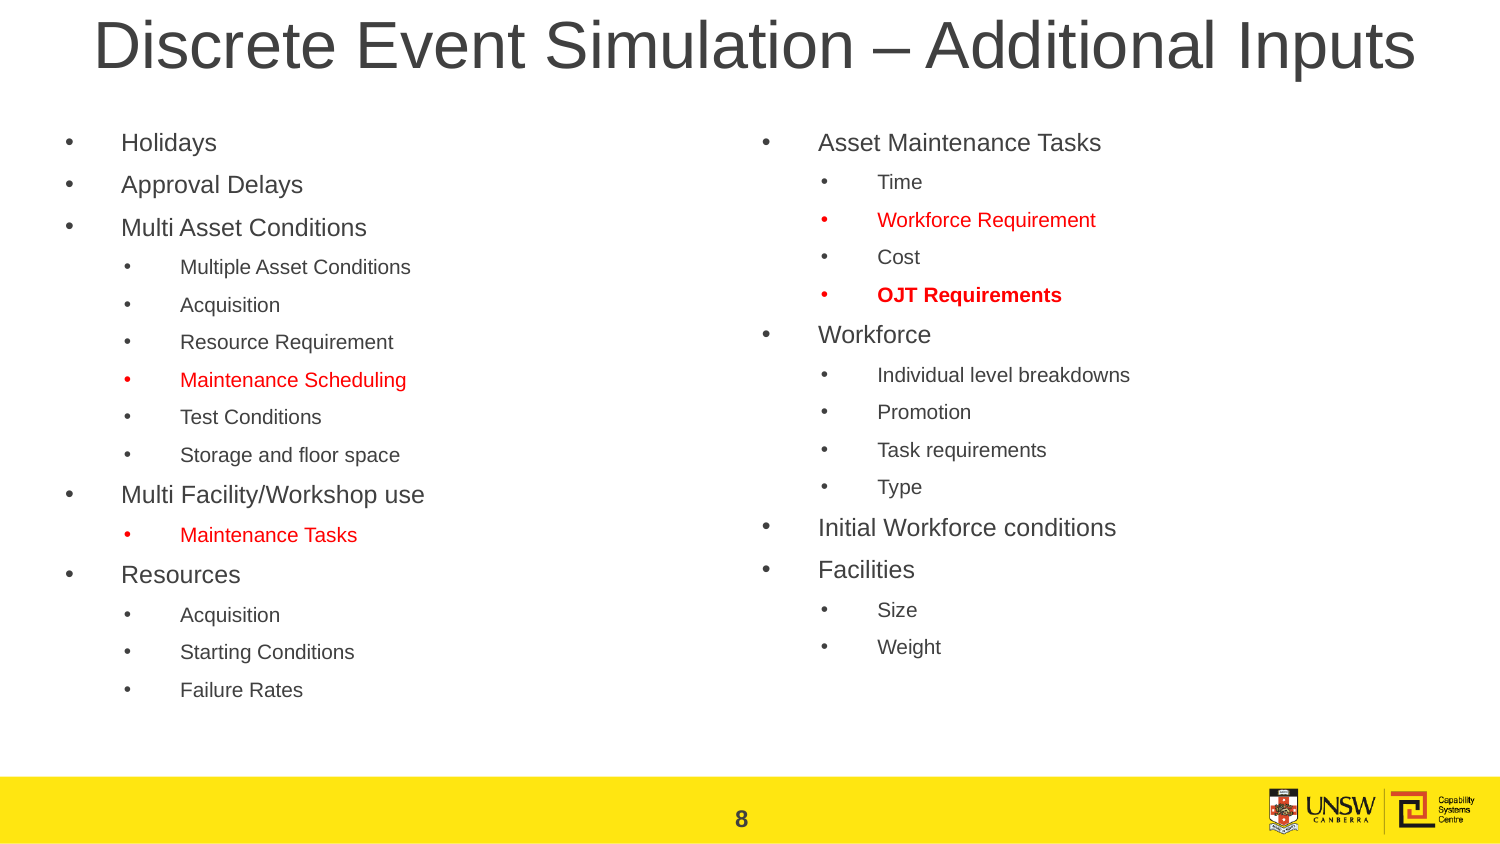

# Discrete Event Simulation – Additional Inputs
Holidays
Approval Delays
Multi Asset Conditions
Multiple Asset Conditions
Acquisition
Resource Requirement
Maintenance Scheduling
Test Conditions
Storage and floor space
Multi Facility/Workshop use
Maintenance Tasks
Resources
Acquisition
Starting Conditions
Failure Rates

Asset Maintenance Tasks
Time
Workforce Requirement
Cost
OJT Requirements
Workforce
Individual level breakdowns
Promotion
Task requirements
Type
Initial Workforce conditions
Facilities
Size
Weight
8